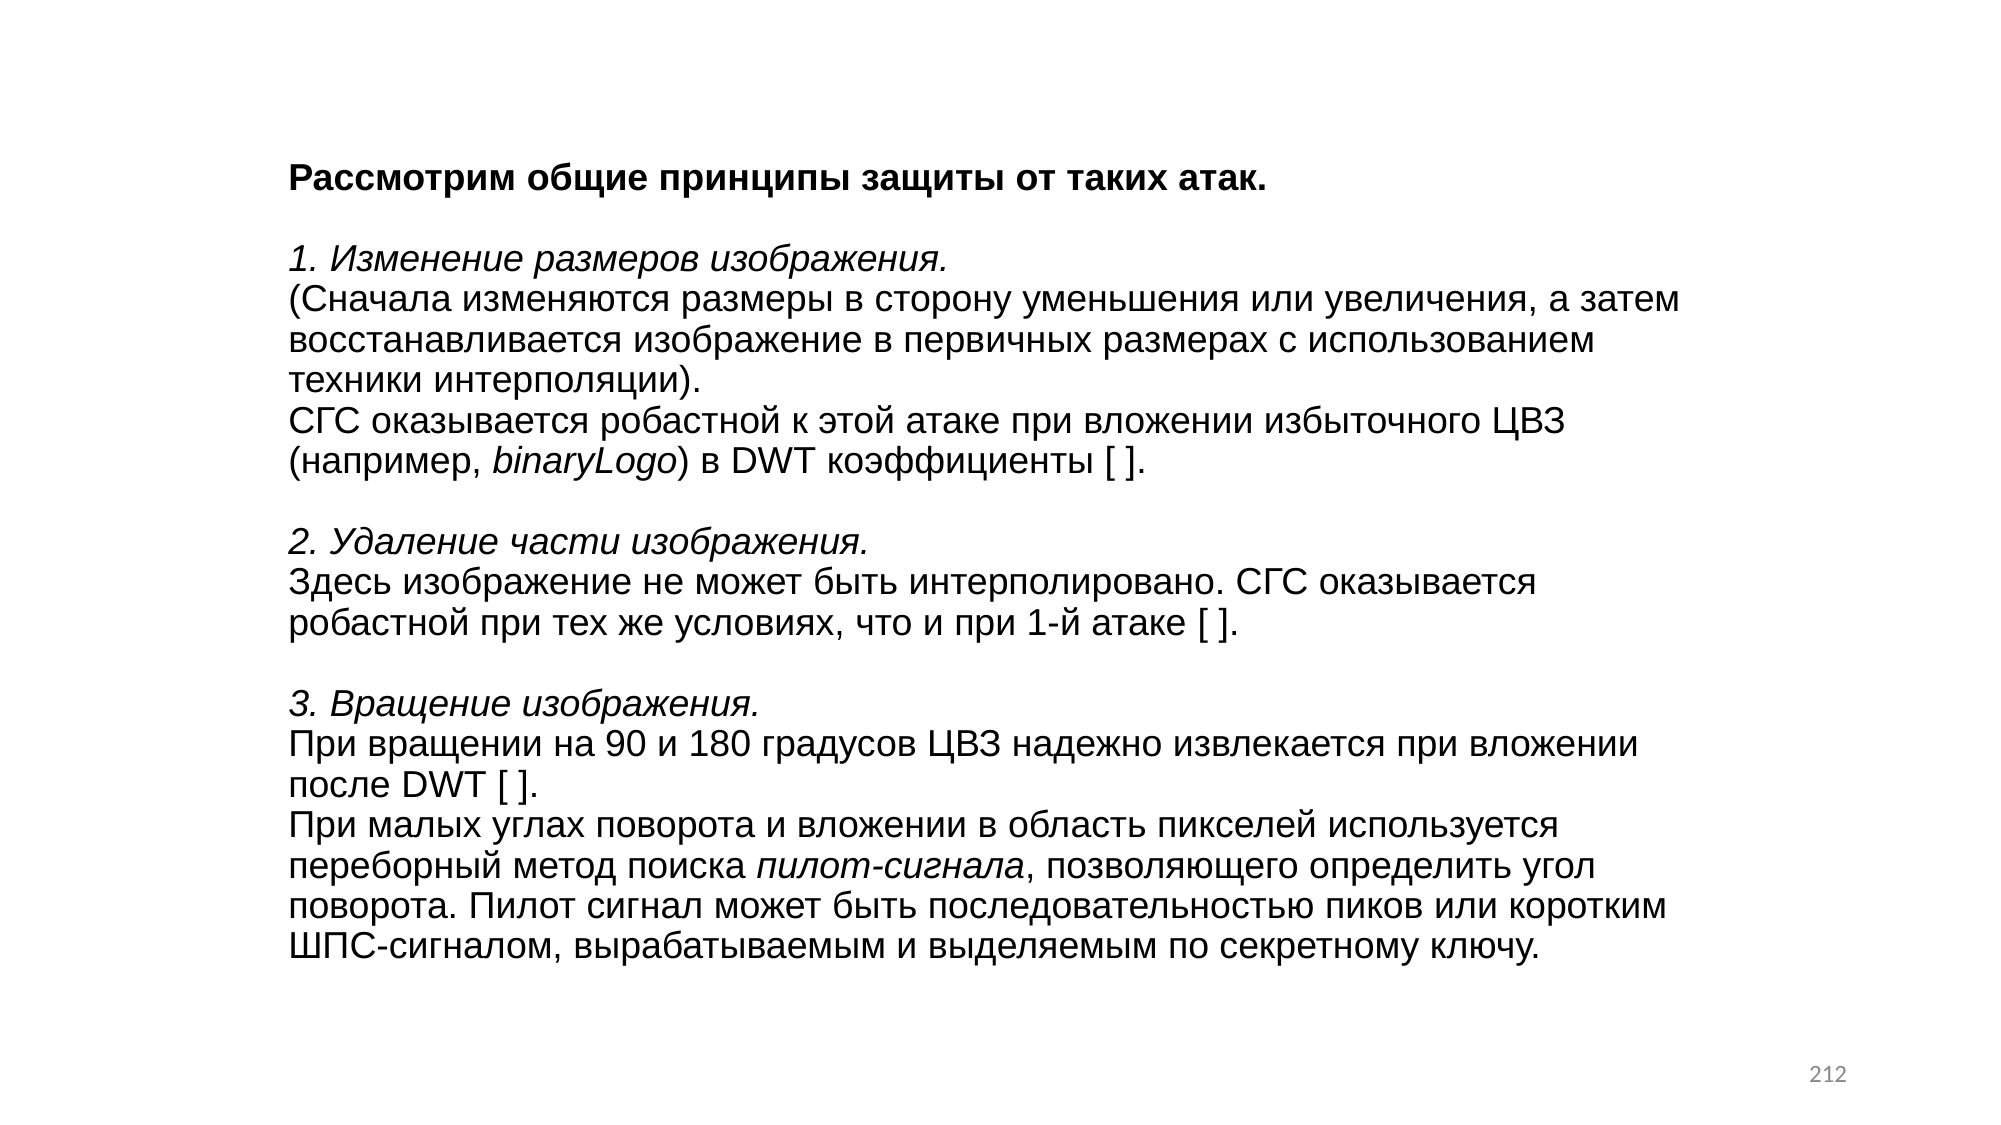

# Рассмотрим общие принципы защиты от таких атак. 1. Изменение размеров изображения. (Сначала изменяются размеры в сторону уменьшения или увеличения, а затем восстанавливается изображение в первичных размерах с использованием техники интерполяции). СГС оказывается робастной к этой атаке при вложении избыточного ЦВЗ (например, binaryLogo) в DWT коэффициенты [ ]. 2. Удаление части изображения. Здесь изображение не может быть интерполировано. СГС оказывается робастной при тех же условиях, что и при 1-й атаке [ ]. 3. Вращение изображения. При вращении на 90 и 180 градусов ЦВЗ надежно извлекается при вложении после DWT [ ]. При малых углах поворота и вложении в область пикселей используется переборный метод поиска пилот-сигнала, позволяющего определить угол поворота. Пилот сигнал может быть последовательностью пиков или коротким ШПС-сигналом, вырабатываемым и выделяемым по секретному ключу.
212